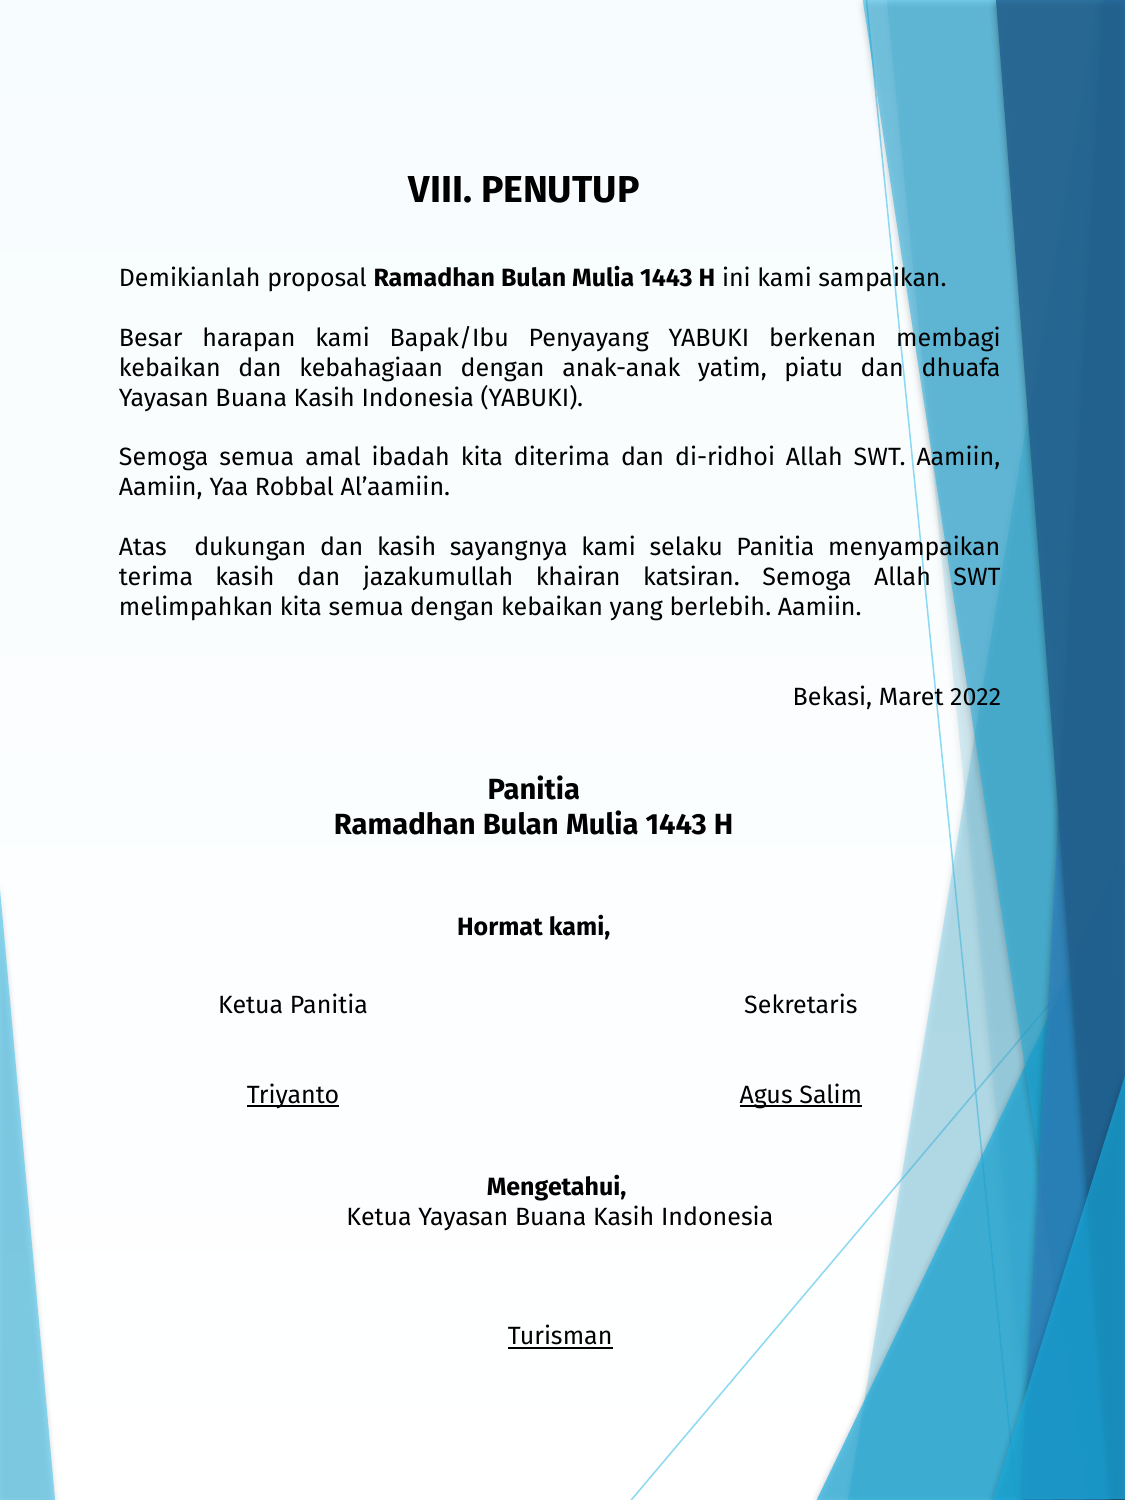

VIII. PENUTUP
Demikianlah proposal Ramadhan Bulan Mulia 1443 H ini kami sampaikan.

Besar harapan kami Bapak/Ibu Penyayang YABUKI berkenan membagi kebaikan dan kebahagiaan dengan anak-anak yatim, piatu dan dhuafa Yayasan Buana Kasih Indonesia (YABUKI).

Semoga semua amal ibadah kita diterima dan di-ridhoi Allah SWT. Aamiin, Aamiin, Yaa Robbal Al’aamiin.

Atas  dukungan dan kasih sayangnya kami selaku Panitia menyampaikan terima kasih dan jazakumullah khairan katsiran. Semoga Allah SWT melimpahkan kita semua dengan kebaikan yang berlebih. Aamiin.

Bekasi, Maret 2022
Panitia
Ramadhan Bulan Mulia 1443 H

Hormat kami,
Ketua Panitia

Triyanto
Sekretaris

Agus Salim
Mengetahui,
Ketua Yayasan Buana Kasih Indonesia

Turisman